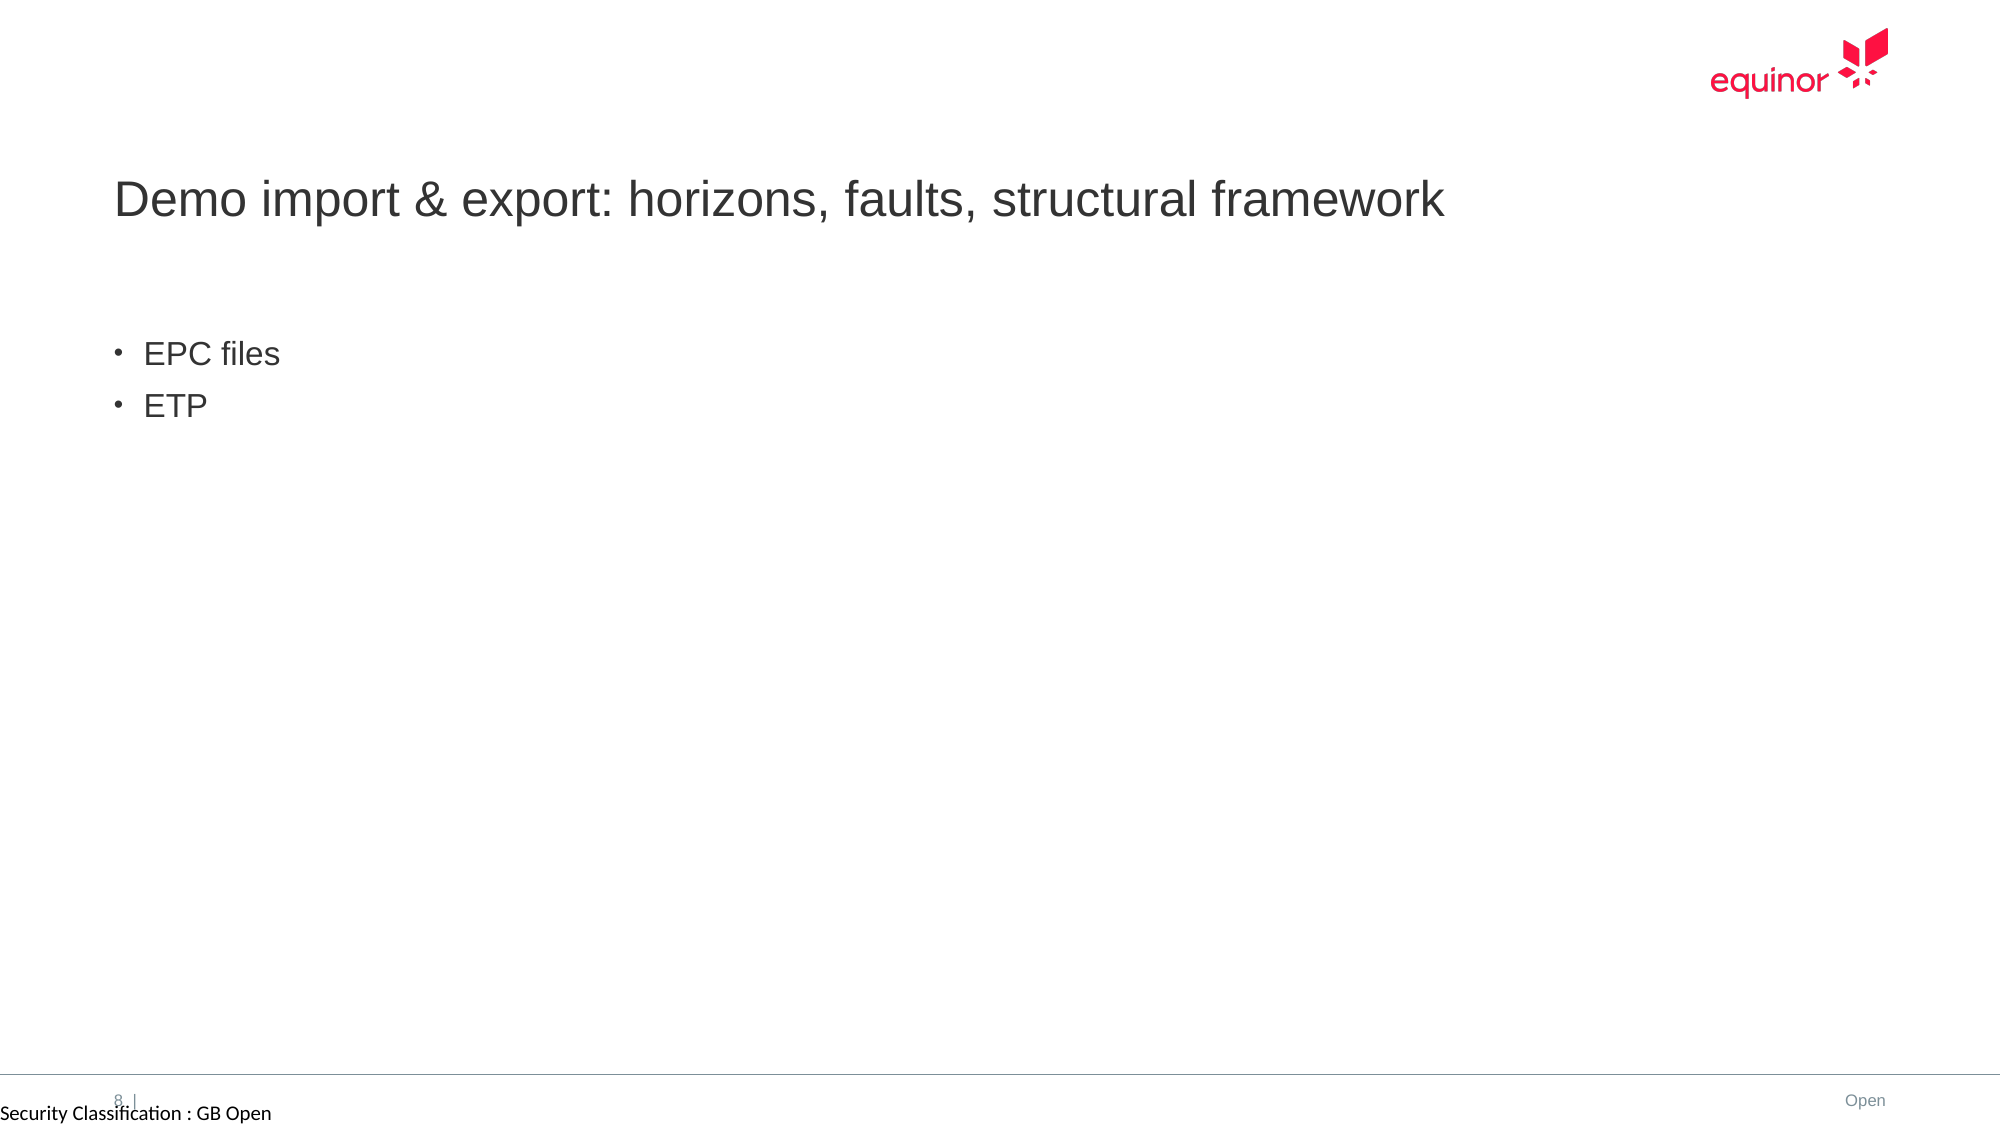

# Demo import & export: horizons, faults, structural framework
EPC files
ETP

8  |